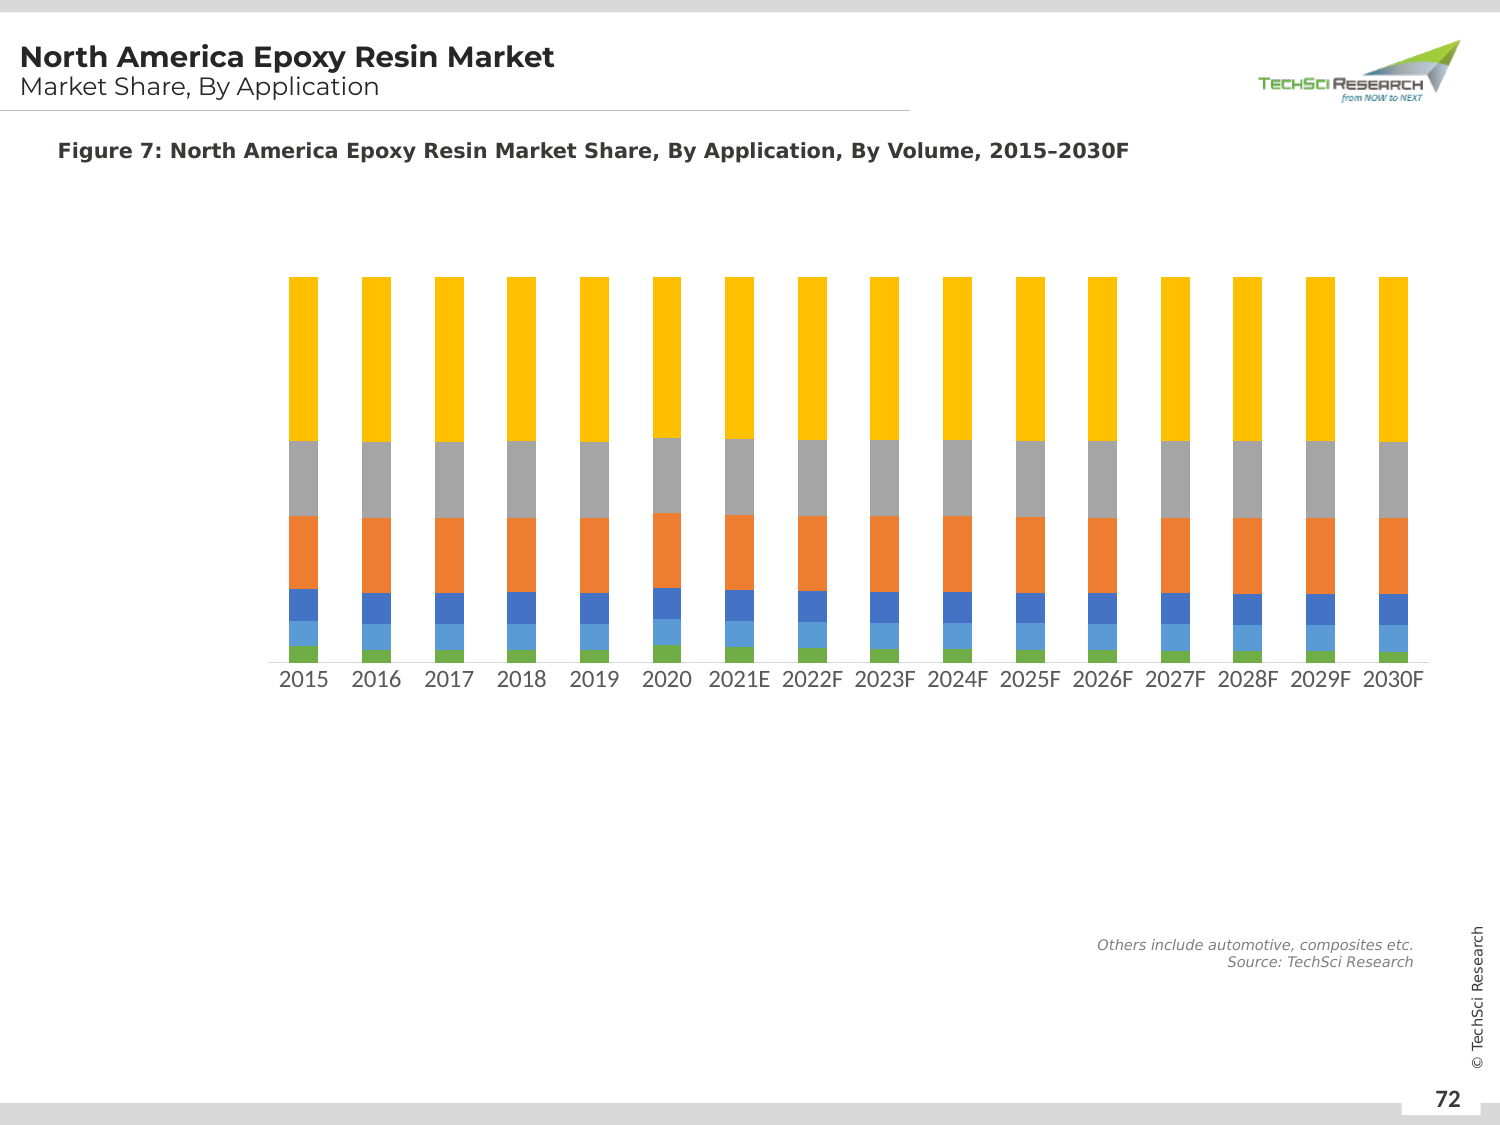

North America Epoxy Resin Market
Market Share, By Application
Figure 7: North America Epoxy Resin Market Share, By Application, By Volume, 2015–2030F

### Chart

| Category | Others | Adhesives | Construction | Composite Materials  | Electrical & Electronics | Paints & Coatings |
|---|---|---|---|---|---|---|
| 2015 | 0.04426642459591671 | 0.06350783554752236 | 0.08242174773648782 | 0.19044708490313345 | 0.1942818110140353 | 0.42507509620290423 |
| 2016 | 0.03277417577730821 | 0.06796984642400496 | 0.0811909402671563 | 0.19378859850071 | 0.19537495744450856 | 0.42890148158631214 |
| 2017 | 0.032588039950167666 | 0.0681162298910681 | 0.08122232158012477 | 0.1938844683088719 | 0.1962061212820958 | 0.4279828189876718 |
| 2018 | 0.03297407281035733 | 0.06828506494402216 | 0.0813794716671806 | 0.1937921697757167 | 0.19719136901350462 | 0.4263778517892185 |
| 2019 | 0.032280495347217004 | 0.06783370675843862 | 0.08172415278981815 | 0.19368492196377068 | 0.1973375352702808 | 0.42713918787047467 |
| 2020 | 0.04552643501688799 | 0.06772135868655661 | 0.07995981998149336 | 0.19484083991229068 | 0.19393712074420483 | 0.4180144256585665 |
| 2021E | 0.040646045190948284 | 0.06781331117049505 | 0.07963863808539527 | 0.19530009647967014 | 0.19651296289316766 | 0.4200889461803235 |
| 2022F | 0.038168505690252194 | 0.06794094542139703 | 0.0797062504203574 | 0.19549197723961814 | 0.19697038484733684 | 0.42172193638103844 |
| 2023F | 0.03572034012455212 | 0.06817461730538156 | 0.07974793265182296 | 0.1957524218427222 | 0.19753600792733783 | 0.4230686801481832 |
| 2024F | 0.035785759975869455 | 0.06824860476365757 | 0.07966093939270277 | 0.1960633244332574 | 0.19797543623561462 | 0.42226593519889816 |
| 2025F | 0.03322536972650117 | 0.06846333661060777 | 0.07985588509101077 | 0.19594392566300187 | 0.19816340216119724 | 0.42434808074768116 |
| 2026F | 0.032043673159477065 | 0.06857760419592179 | 0.0799229333772489 | 0.19594924481975534 | 0.19817176330438158 | 0.4253347811432155 |
| 2027F | 0.031316034247155906 | 0.06847868482079436 | 0.0801040691453771 | 0.19618034965439005 | 0.1984135100352714 | 0.42550735209701107 |
| 2028F | 0.03037089122327843 | 0.06866059551230565 | 0.08008208015062282 | 0.1962586573597056 | 0.19839855730964503 | 0.4262292184444424 |
| 2029F | 0.029398634278723475 | 0.06876009252938947 | 0.08025601590313357 | 0.19647107712287668 | 0.19876342275165432 | 0.42635075741422246 |
| 2030F | 0.02861390206918318 | 0.0688830142753094 | 0.08032423214558729 | 0.1965595445430446 | 0.19887585381484088 | 0.4267434531520345 |
Others include automotive, composites etc.
Source: TechSci Research